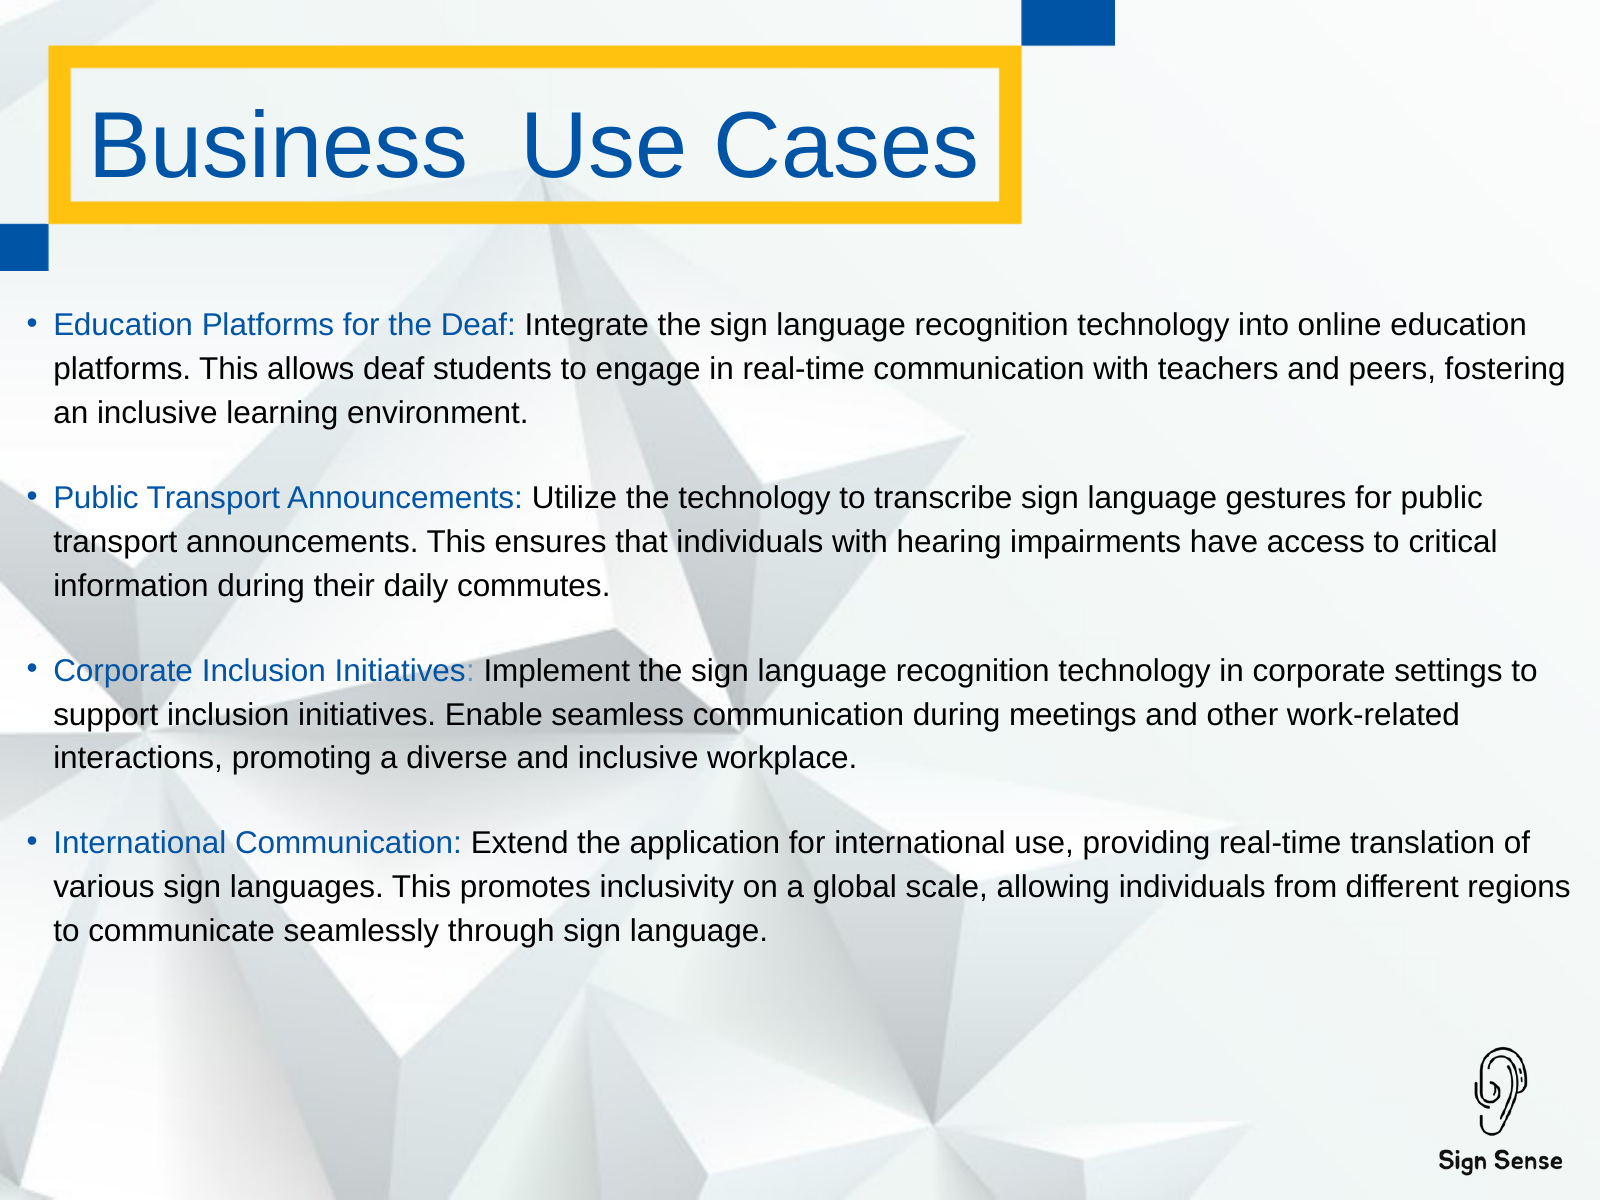

Business  Use Cases
Education Platforms for the Deaf: Integrate the sign language recognition technology into online education platforms. This allows deaf students to engage in real-time communication with teachers and peers, fostering an inclusive learning environment.

Public Transport Announcements: Utilize the technology to transcribe sign language gestures for public transport announcements. This ensures that individuals with hearing impairments have access to critical information during their daily commutes.​

Corporate Inclusion Initiatives: Implement the sign language recognition technology in corporate settings to support inclusion initiatives. Enable seamless communication during meetings and other work-related interactions, promoting a diverse and inclusive workplace.​

International Communication: Extend the application for international use, providing real-time translation of various sign languages. This promotes inclusivity on a global scale, allowing individuals from different regions to communicate seamlessly through sign language.​